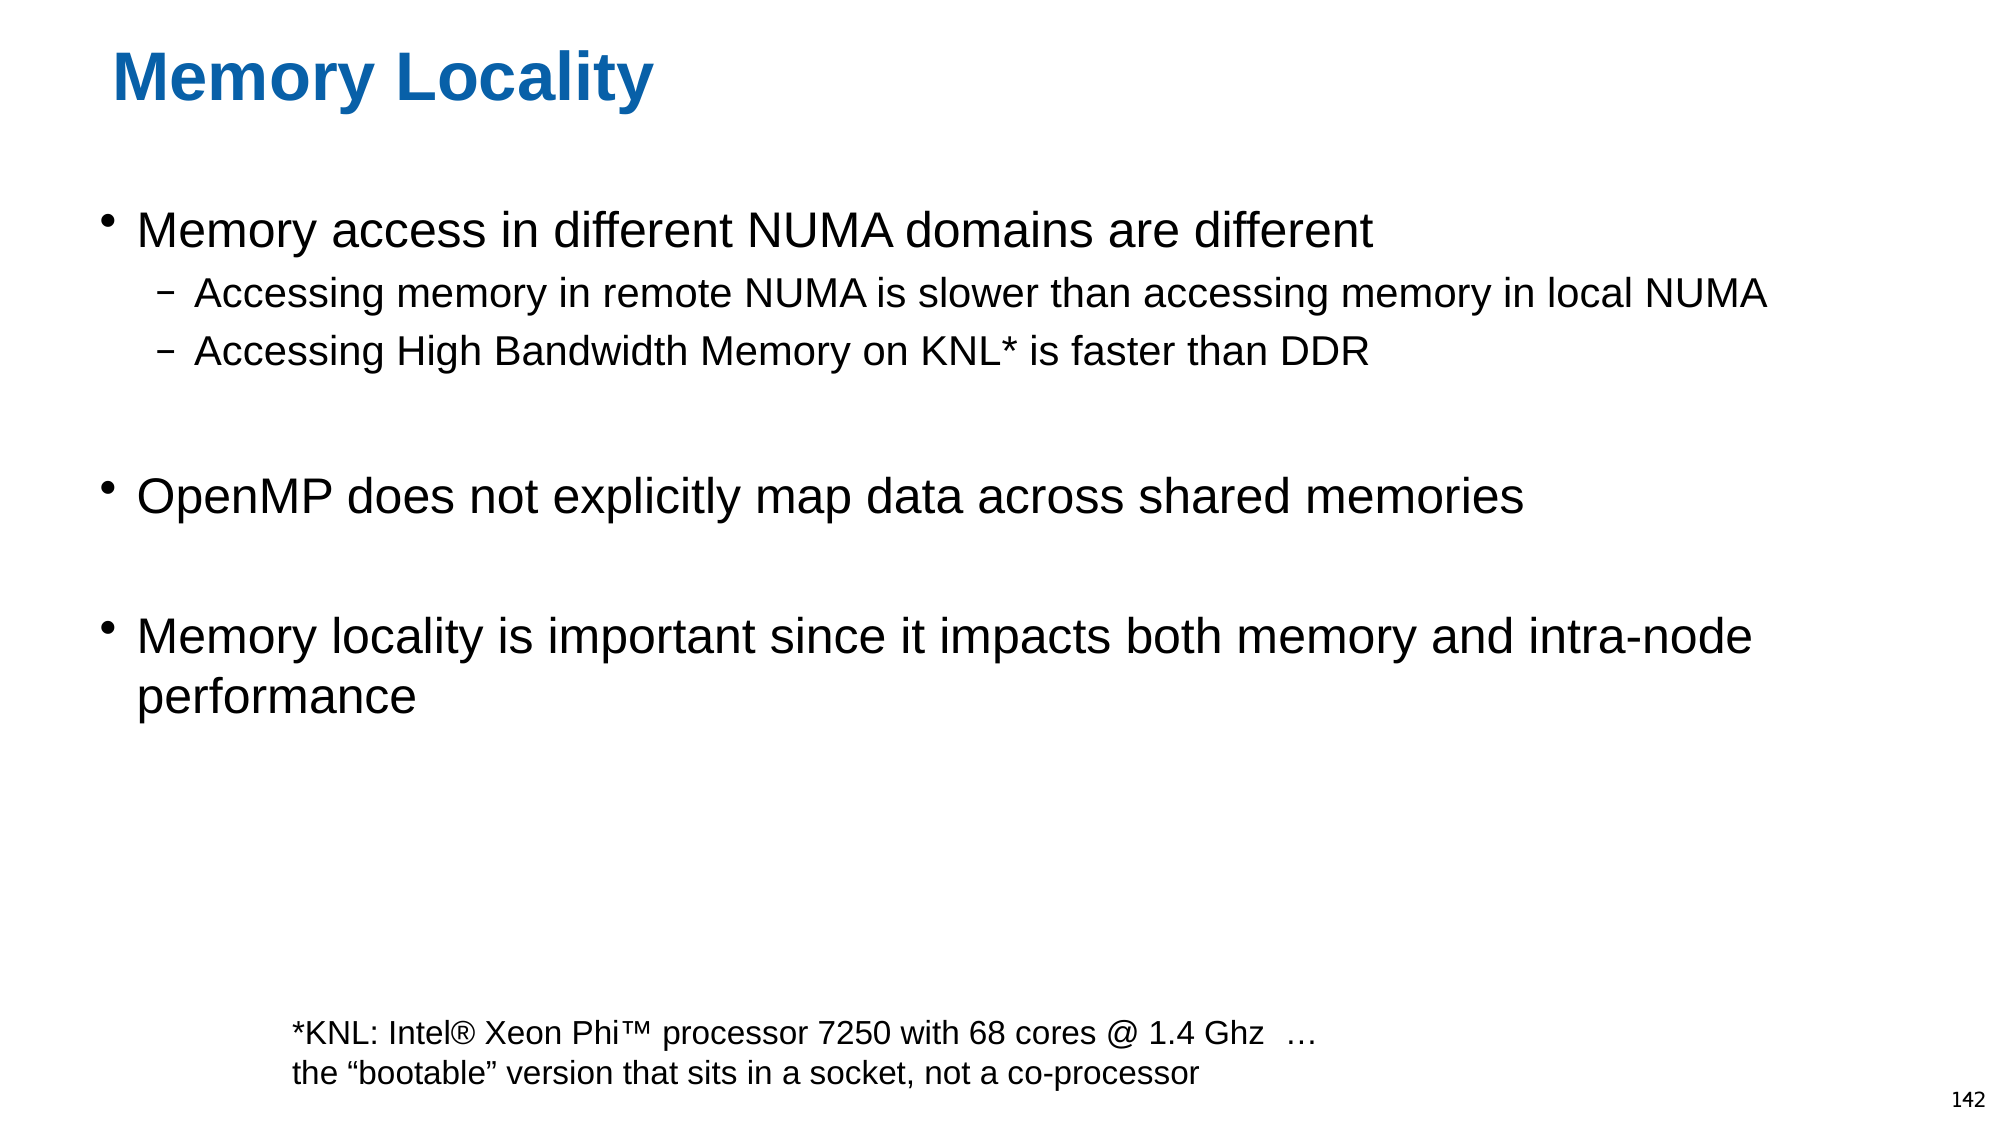

# Memory Locality
Memory access in different NUMA domains are different
Accessing memory in remote NUMA is slower than accessing memory in local NUMA
Accessing High Bandwidth Memory on KNL* is faster than DDR

OpenMP does not explicitly map data across shared memories

Memory locality is important since it impacts both memory and intra-node performance

*KNL: Intel® Xeon Phi™ processor 7250 with 68 cores @ 1.4 Ghz  … the “bootable” version that sits in a socket, not a co-processor
142